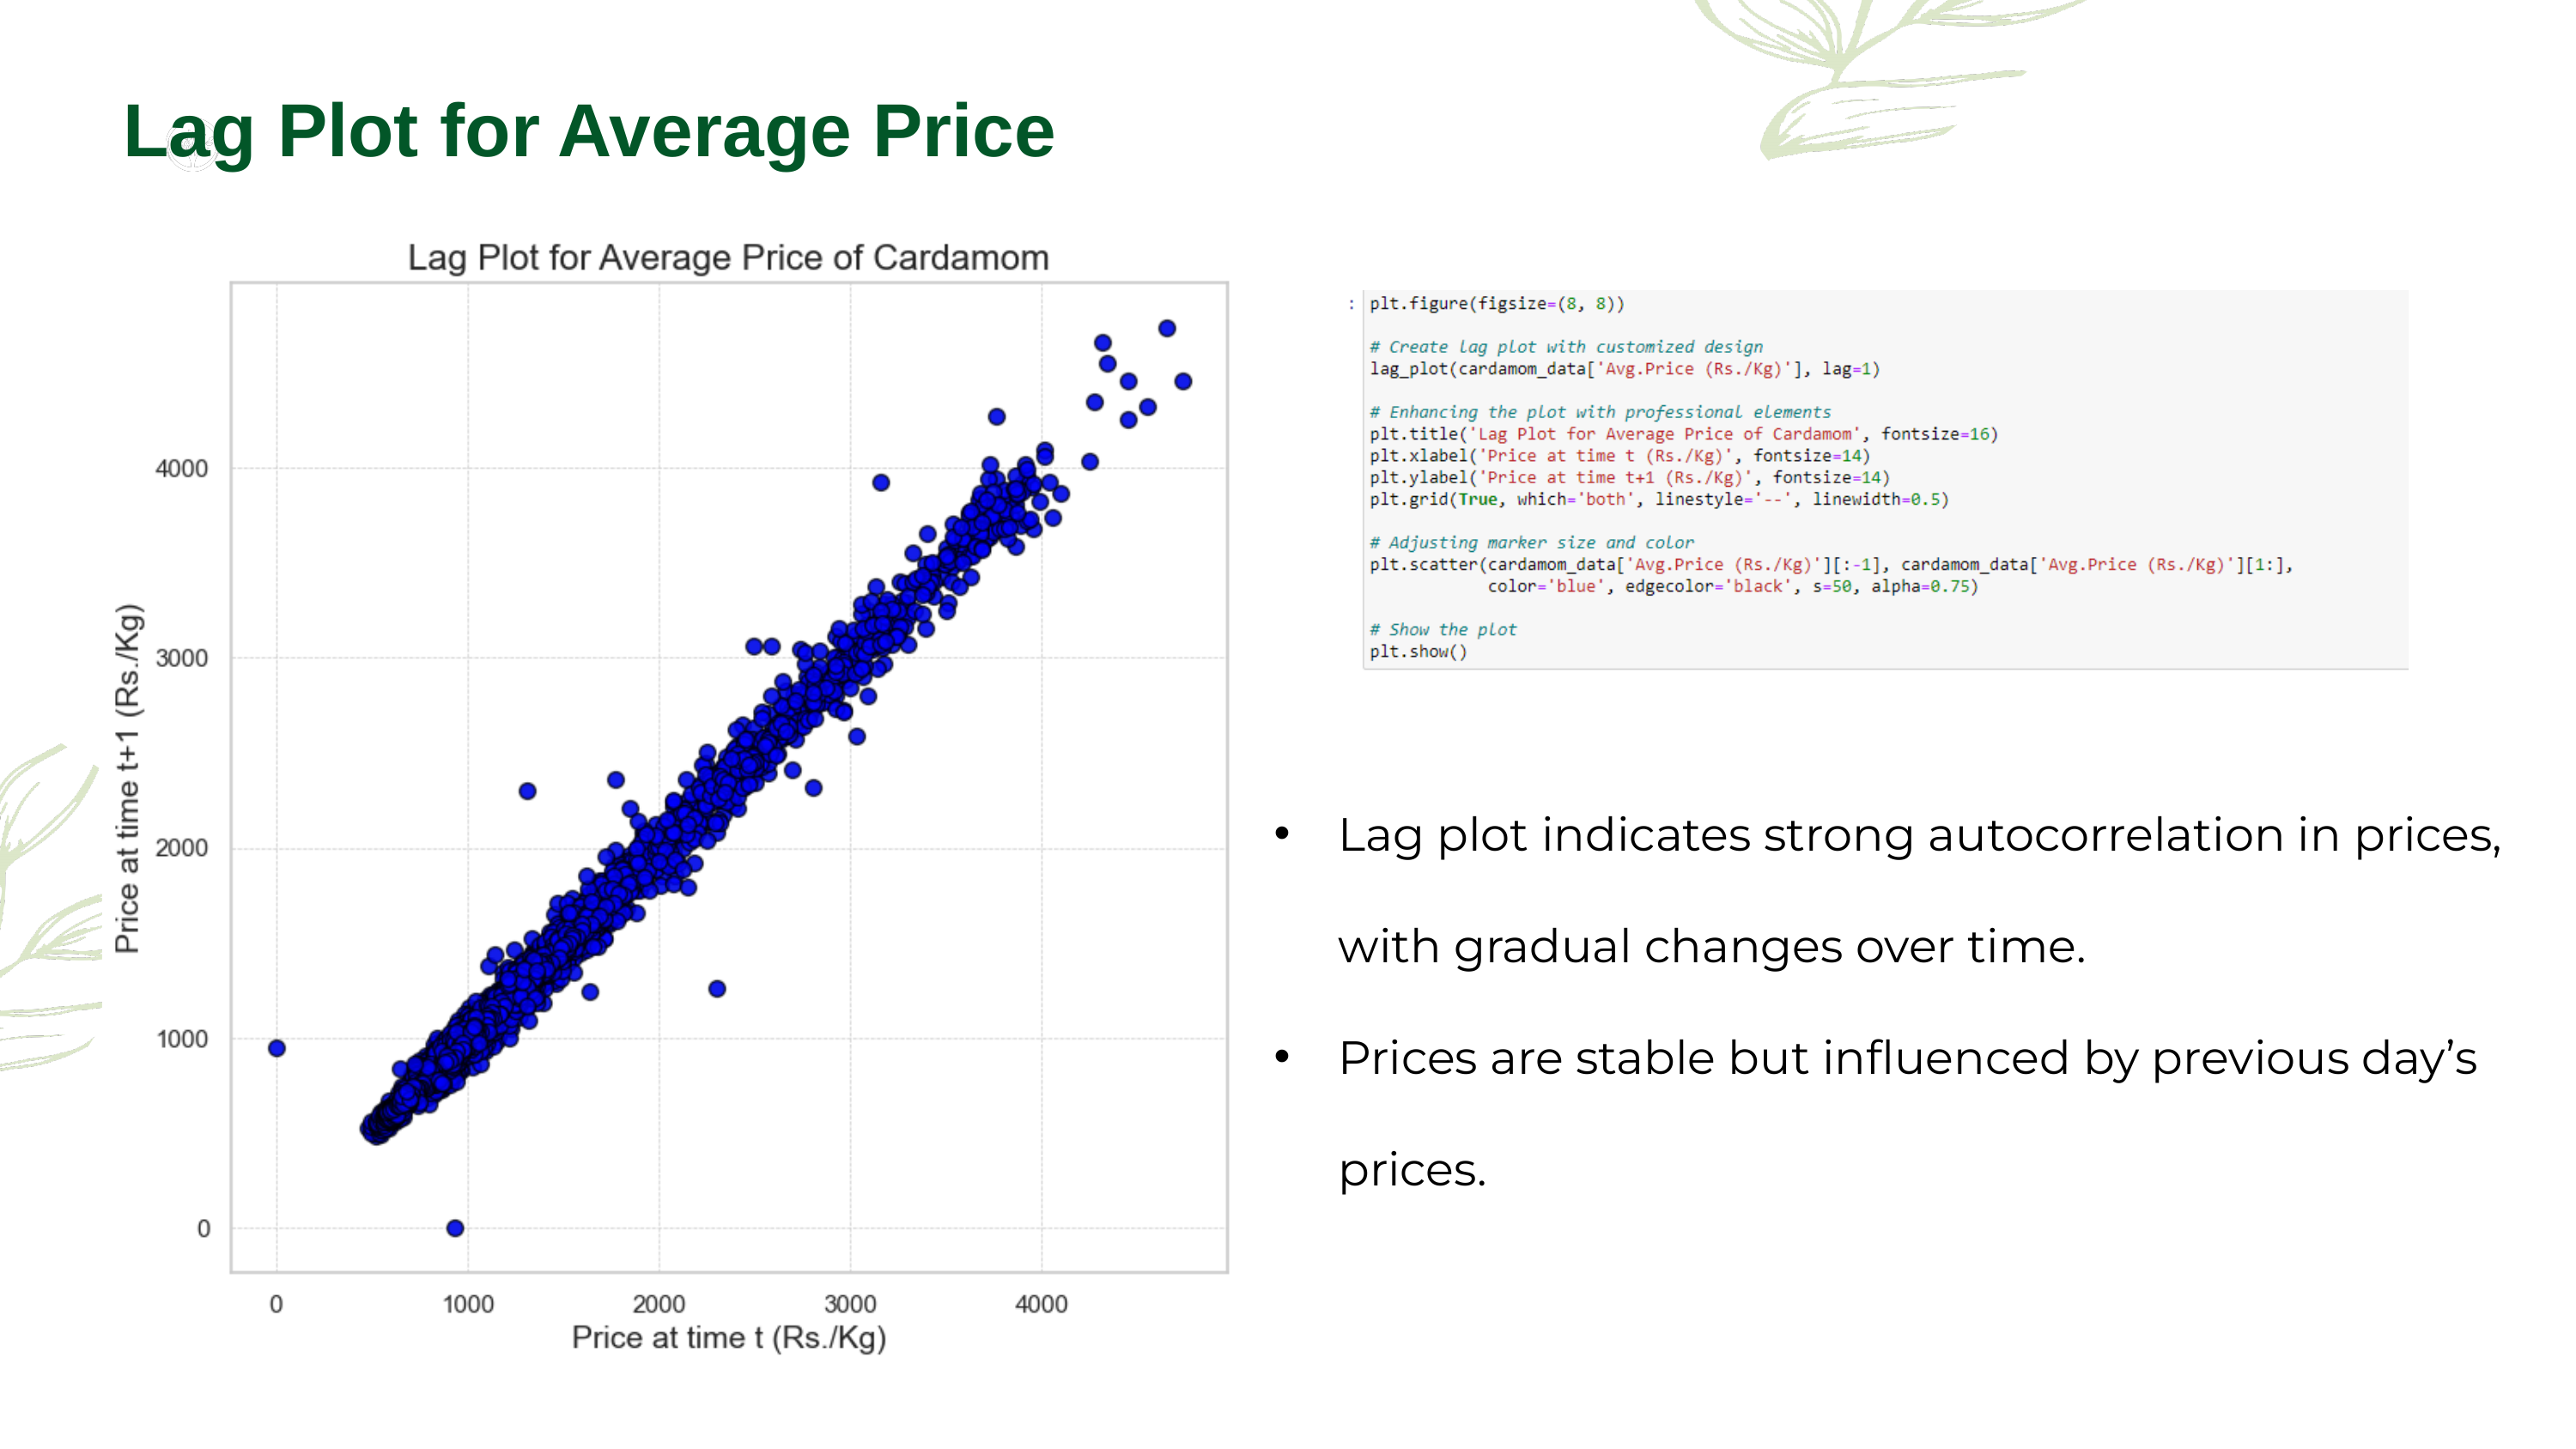

Lag Plot for Average Price

Borcelle

Lag plot indicates strong autocorrelation in prices, with gradual changes over time.
Prices are stable but influenced by previous day’s prices.

Presentations are tools that can be used as lectures.